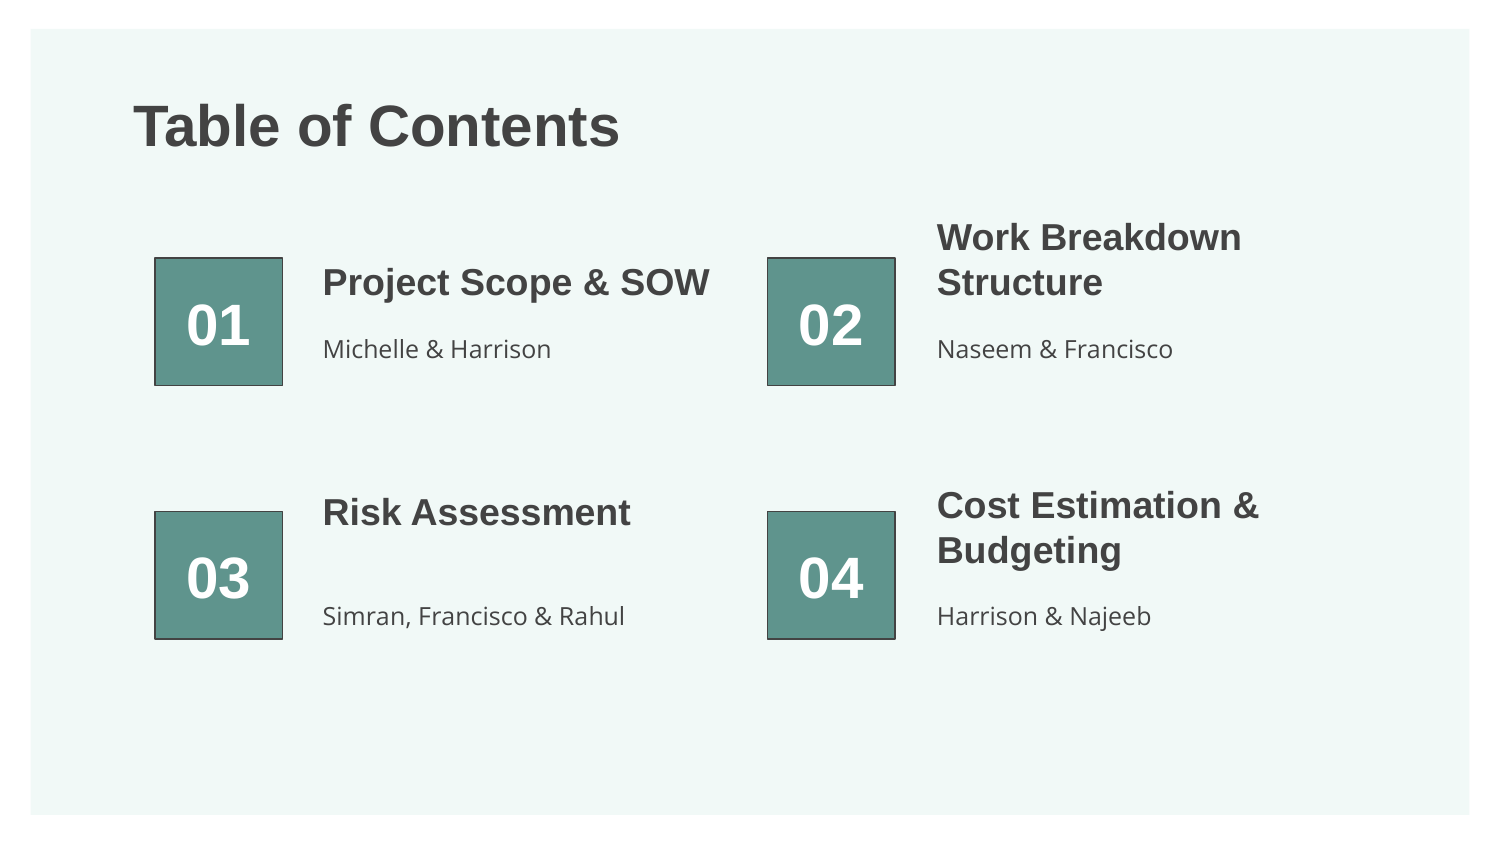

# Table of Contents
Project Scope & SOW
Work Breakdown Structure
01
02
Michelle & Harrison
Naseem & Francisco
Risk Assessment
Cost Estimation & Budgeting
03
04
Simran, Francisco & Rahul
Harrison & Najeeb